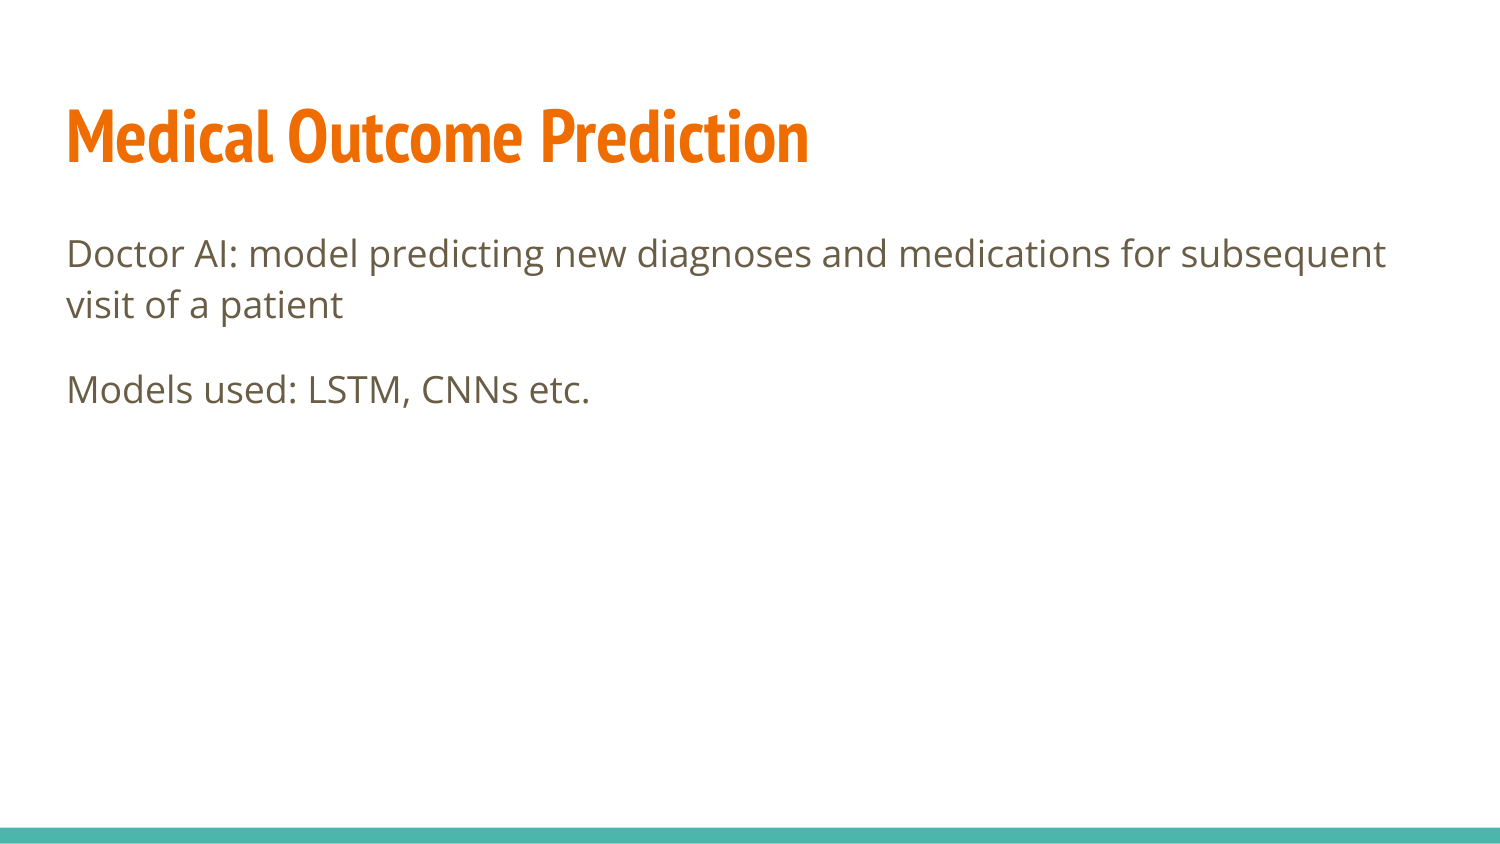

# Medical Outcome Prediction

Doctor AI: model predicting new diagnoses and medications for subsequent visit of a patient
Models used: LSTM, CNNs etc.